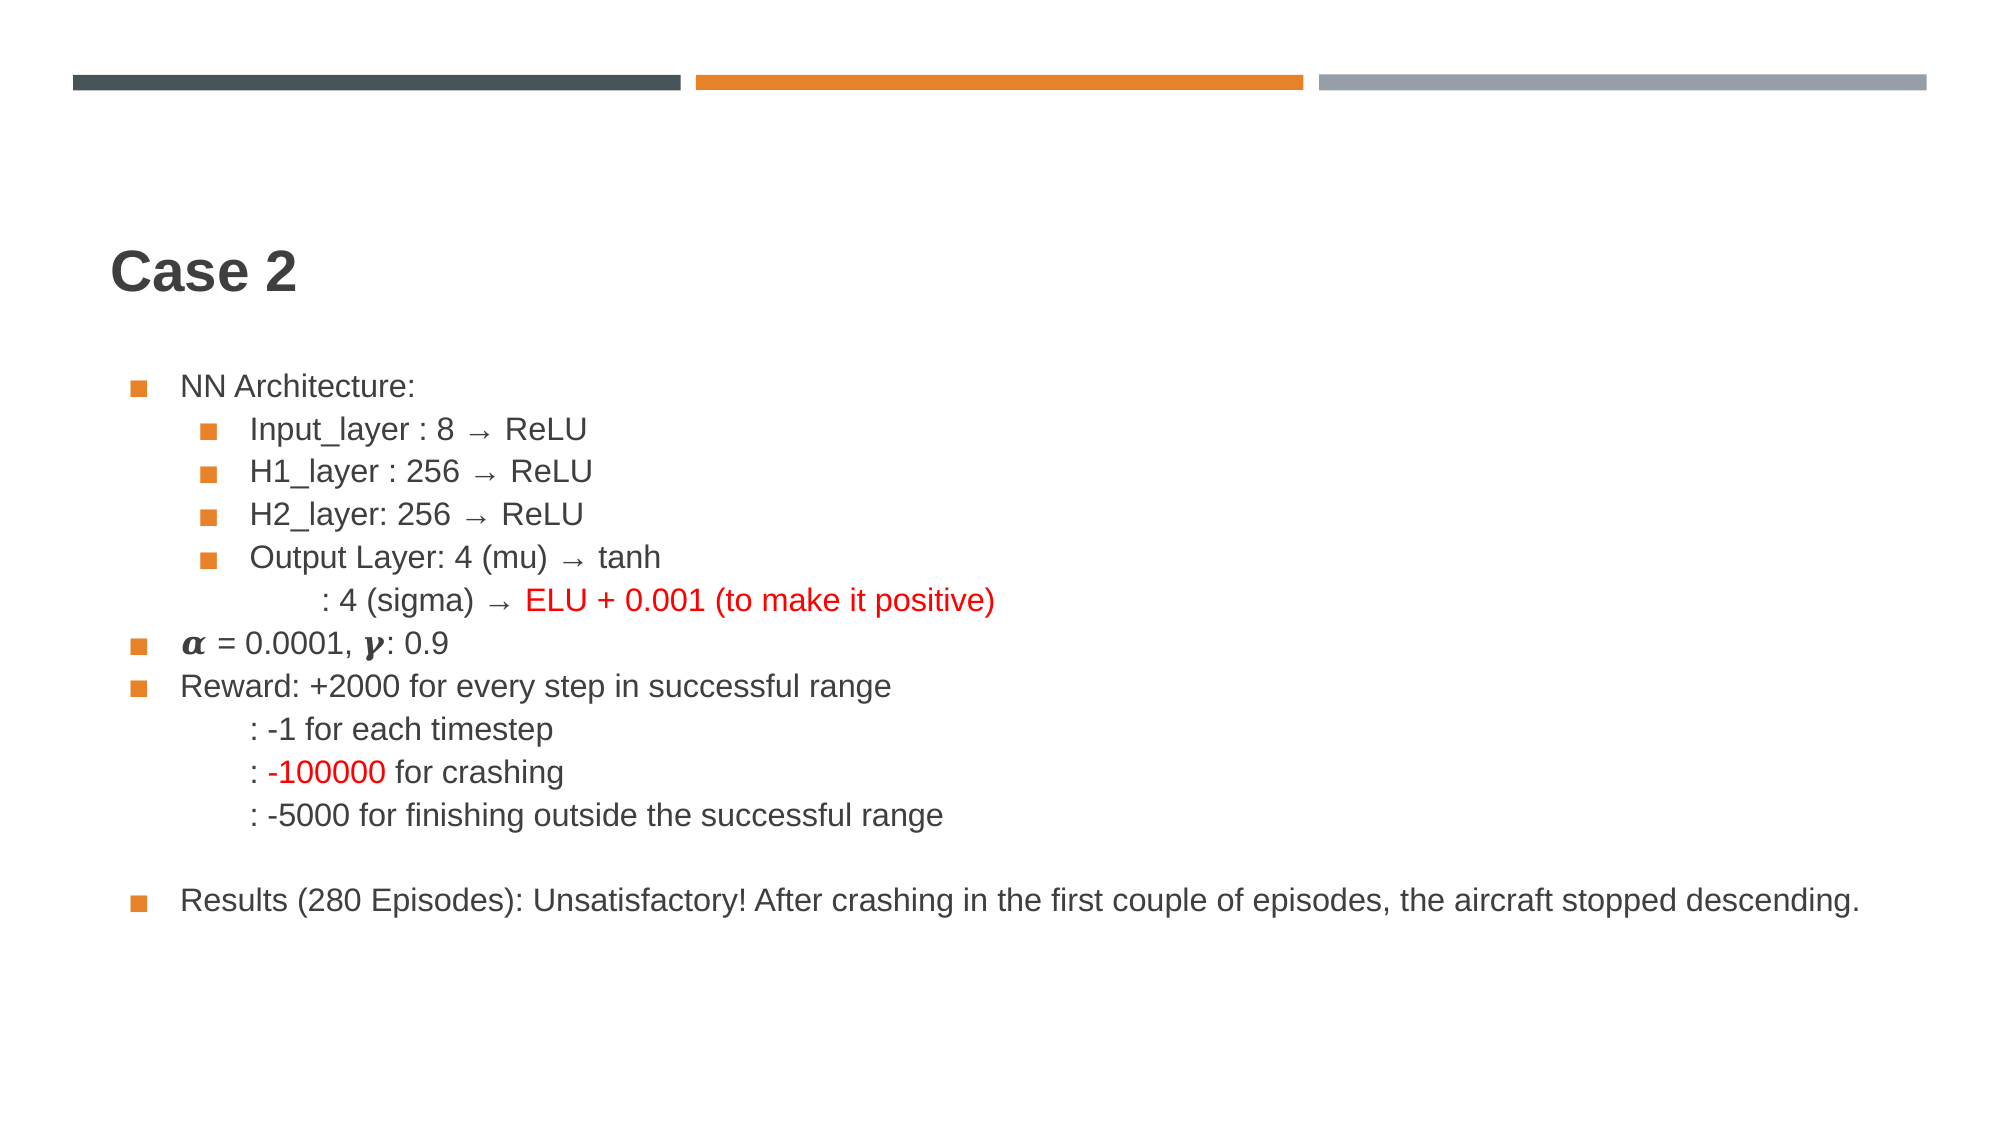

# Case 2
NN Architecture:
Input_layer : 8 → ReLU
H1_layer : 256 → ReLU
H2_layer: 256 → ReLU
Output Layer: 4 (mu) → tanh
		        : 4 (sigma) → ELU + 0.001 (to make it positive)
𝜶 = 0.0001, 𝜸: 0.9
Reward: +2000 for every step in successful range
	: -1 for each timestep
	: -100000 for crashing
	: -5000 for finishing outside the successful range

Results (280 Episodes): Unsatisfactory! After crashing in the first couple of episodes, the aircraft stopped descending.